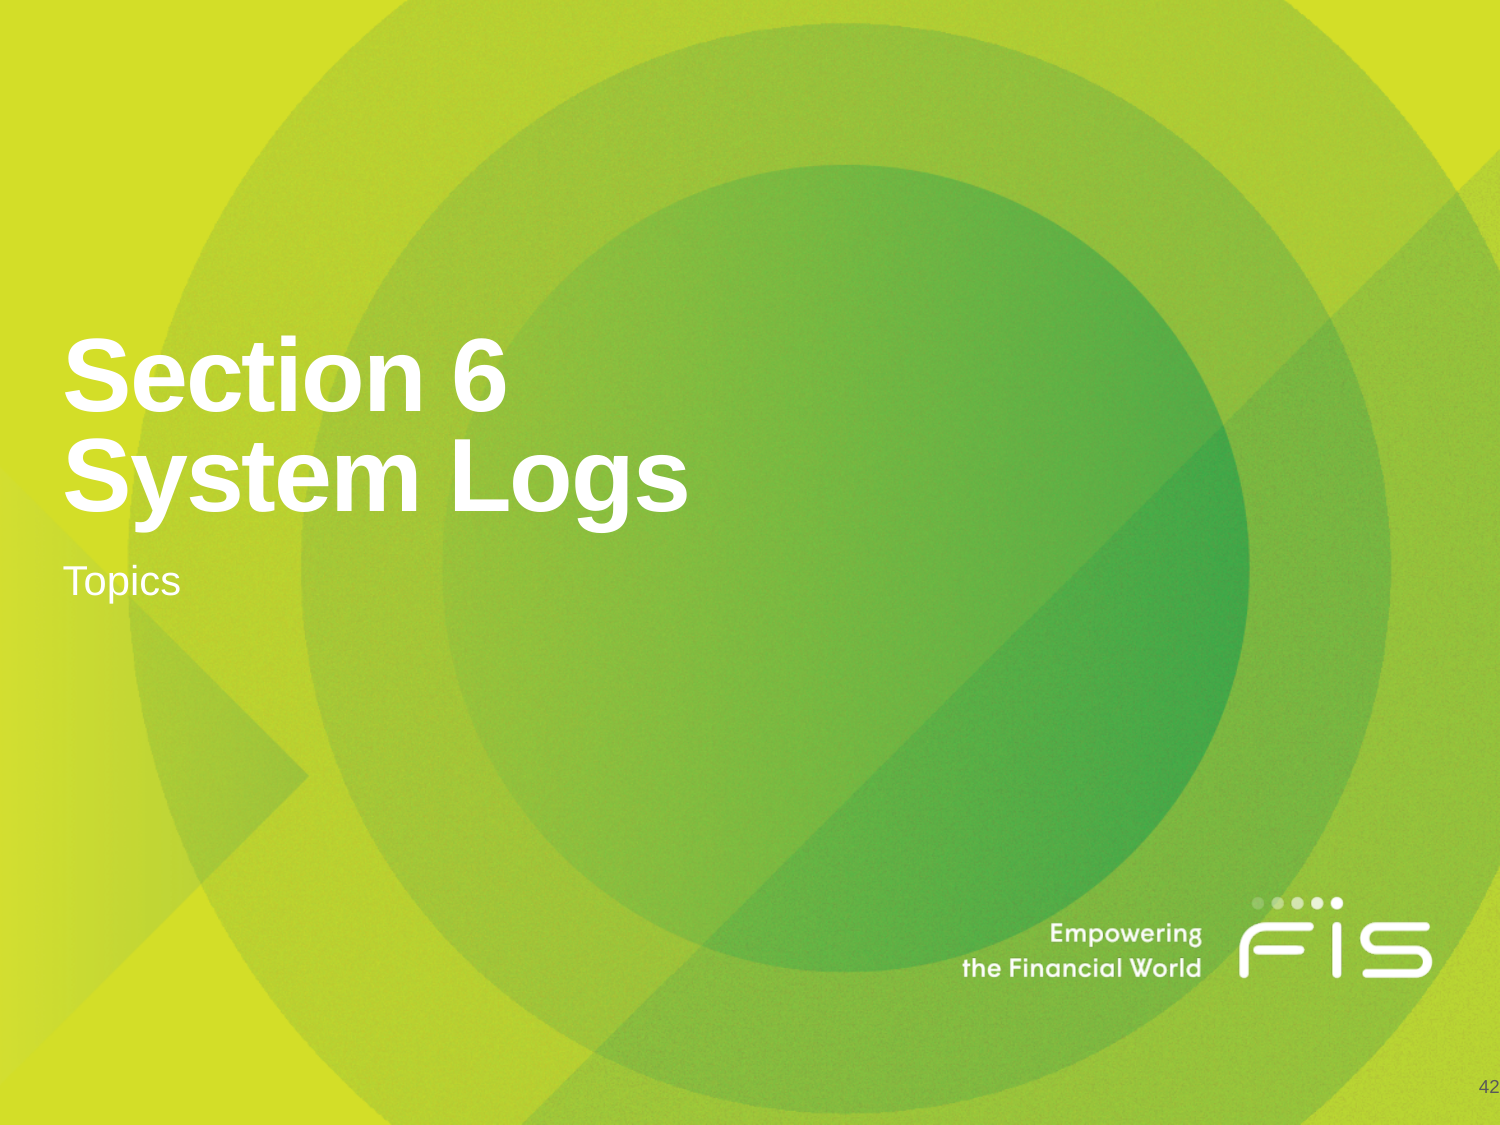

# Section 6 System Logs
Topics

42